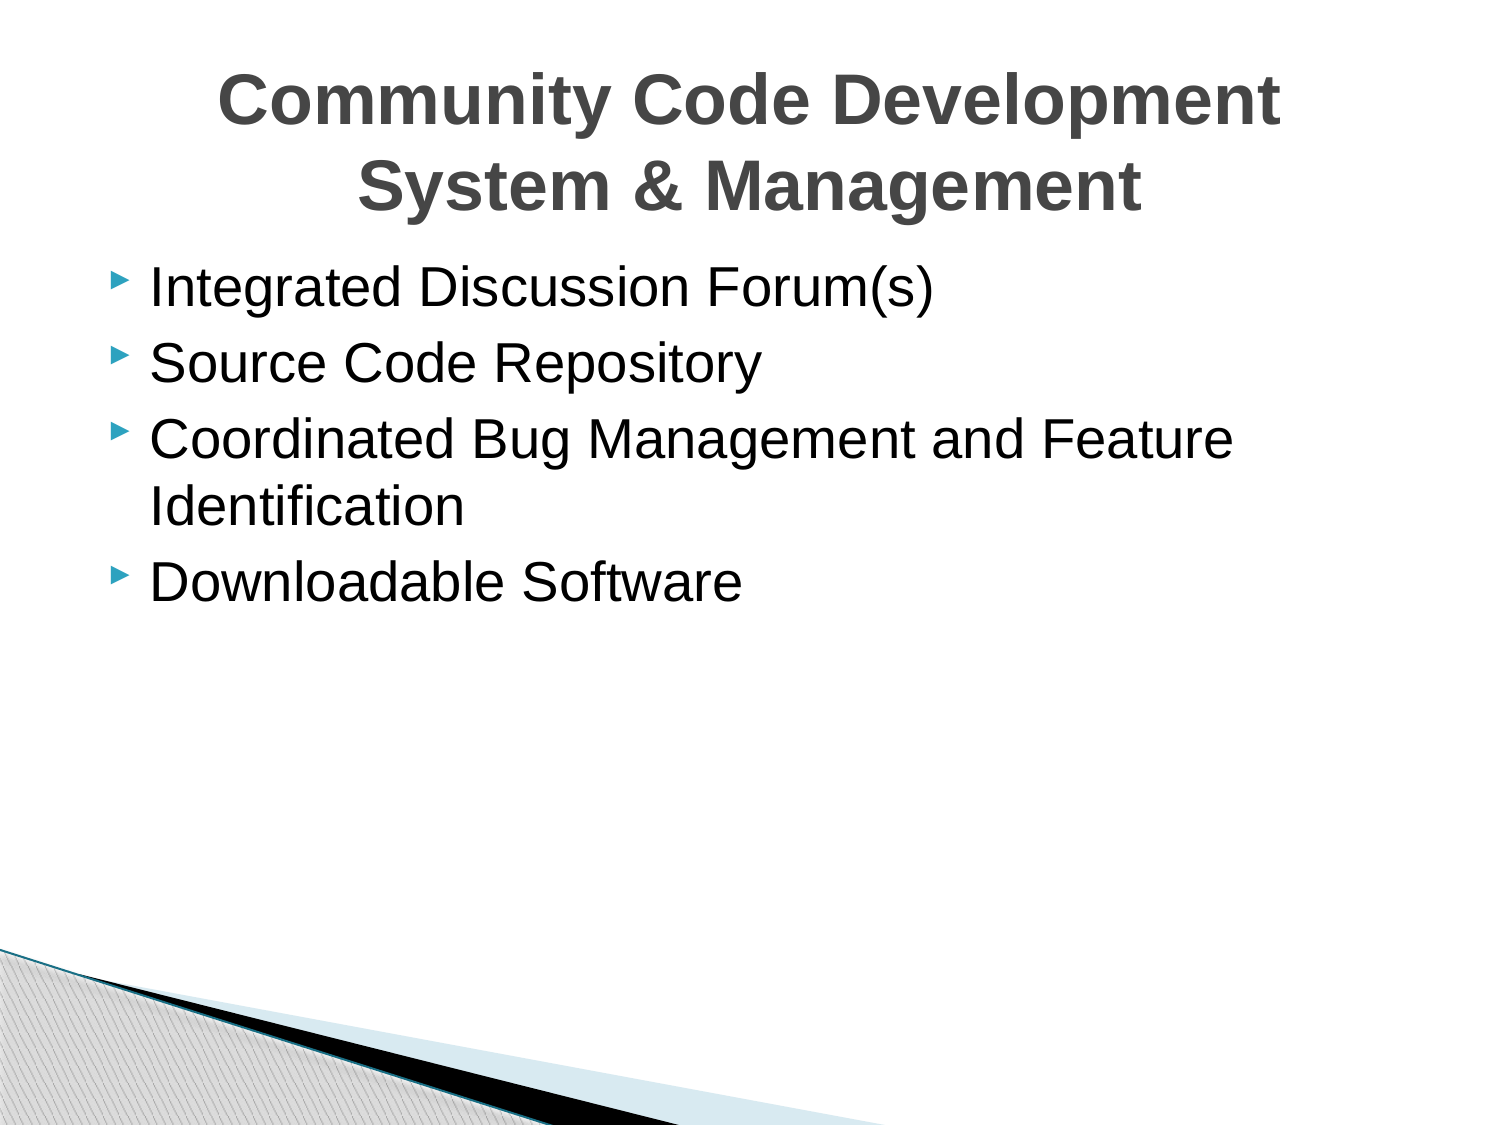

# Community Code Development System & Management
Integrated Discussion Forum(s)
Source Code Repository
Coordinated Bug Management and Feature Identification
Downloadable Software